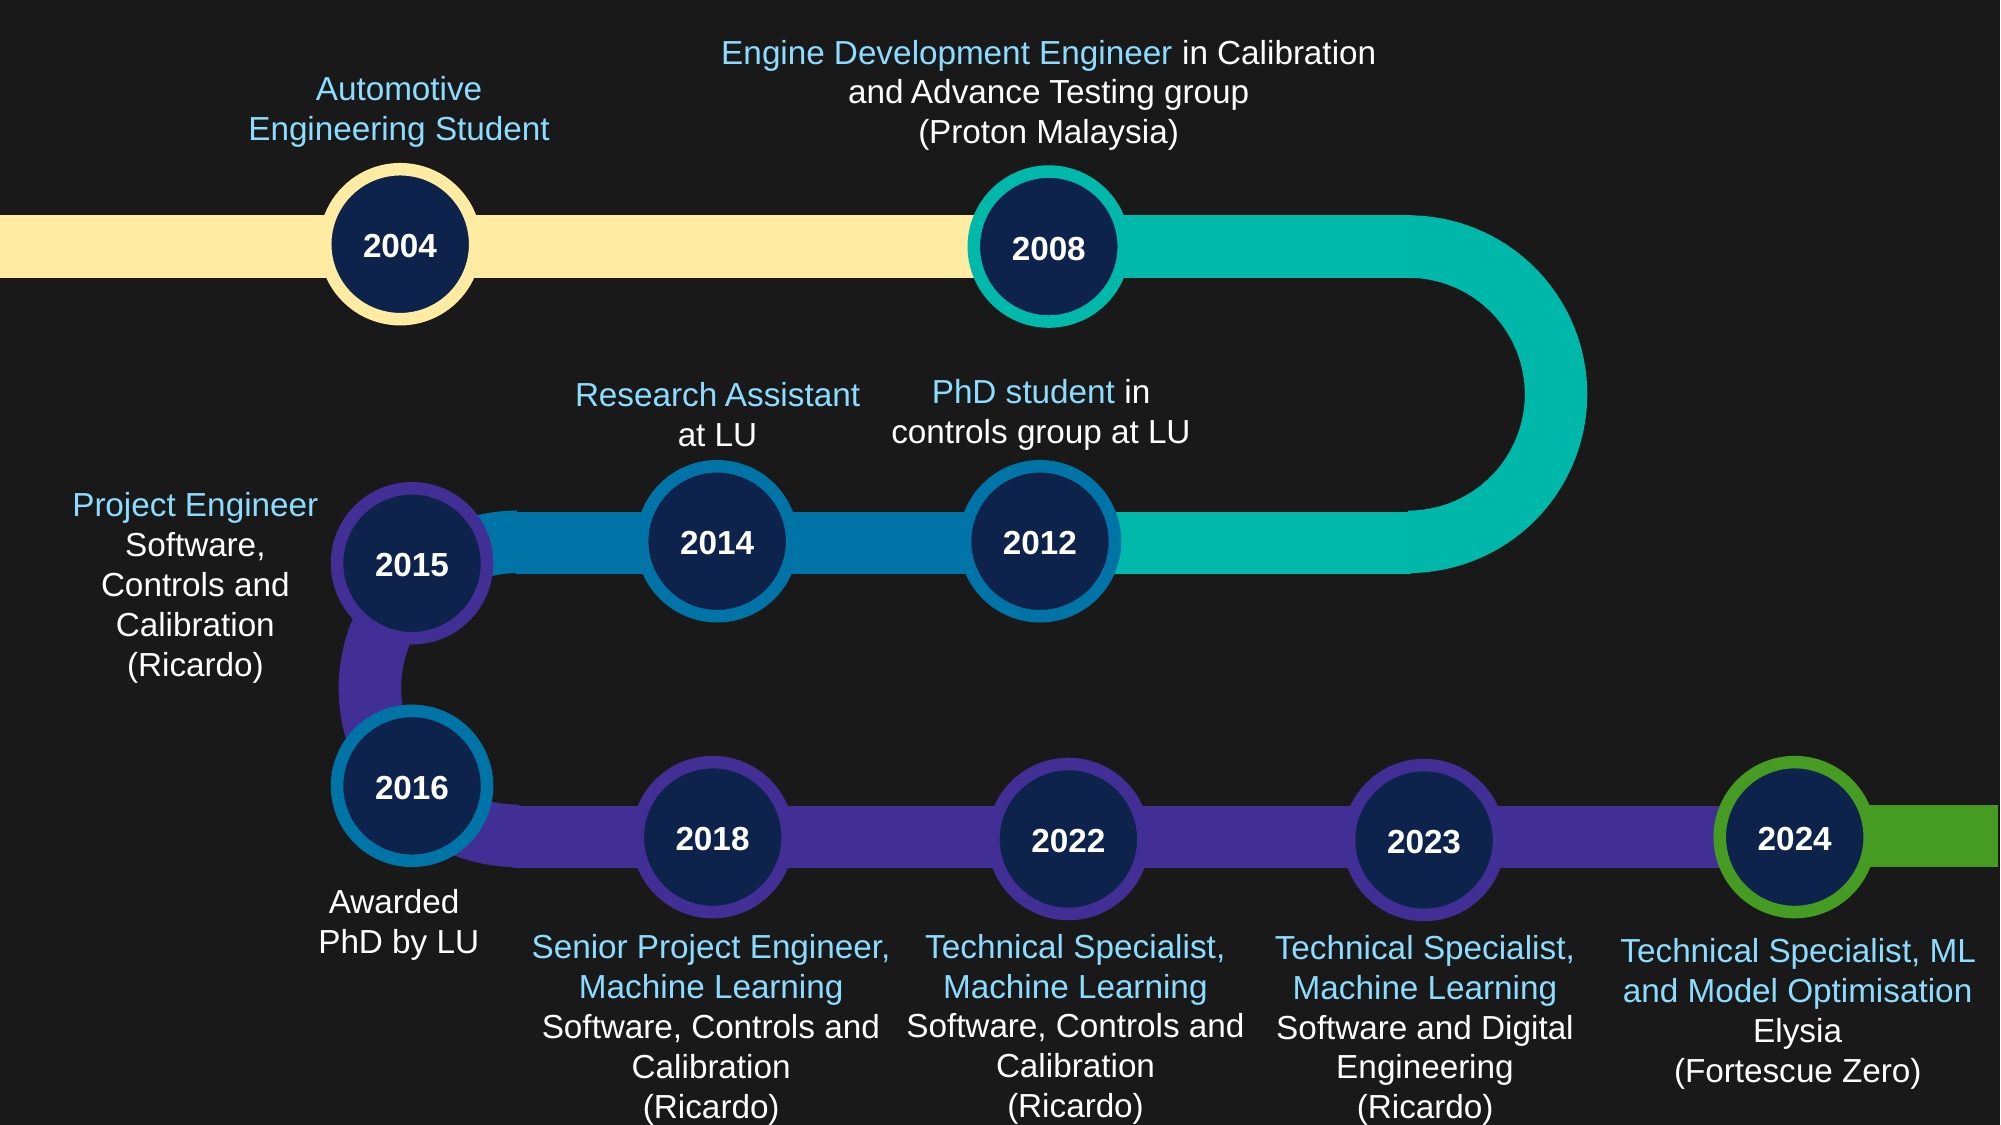

Engine Development Engineer in Calibration and Advance Testing group
(Proton Malaysia)
Automotive Engineering Student
2004
2008

PhD student in controls group at LU
Research Assistant at LU
2014
2012
Project Engineer
Software, Controls and Calibration
(Ricardo)
2015

2016
2018
2024
2022
2023
Awarded
PhD by LU
Technical Specialist, Machine Learning
Software, Controls and Calibration
(Ricardo)
Senior Project Engineer,
Machine Learning
Software, Controls and Calibration
(Ricardo)
Technical Specialist, Machine Learning
Software and Digital Engineering
(Ricardo)
Technical Specialist, ML and Model Optimisation
Elysia
(Fortescue Zero)